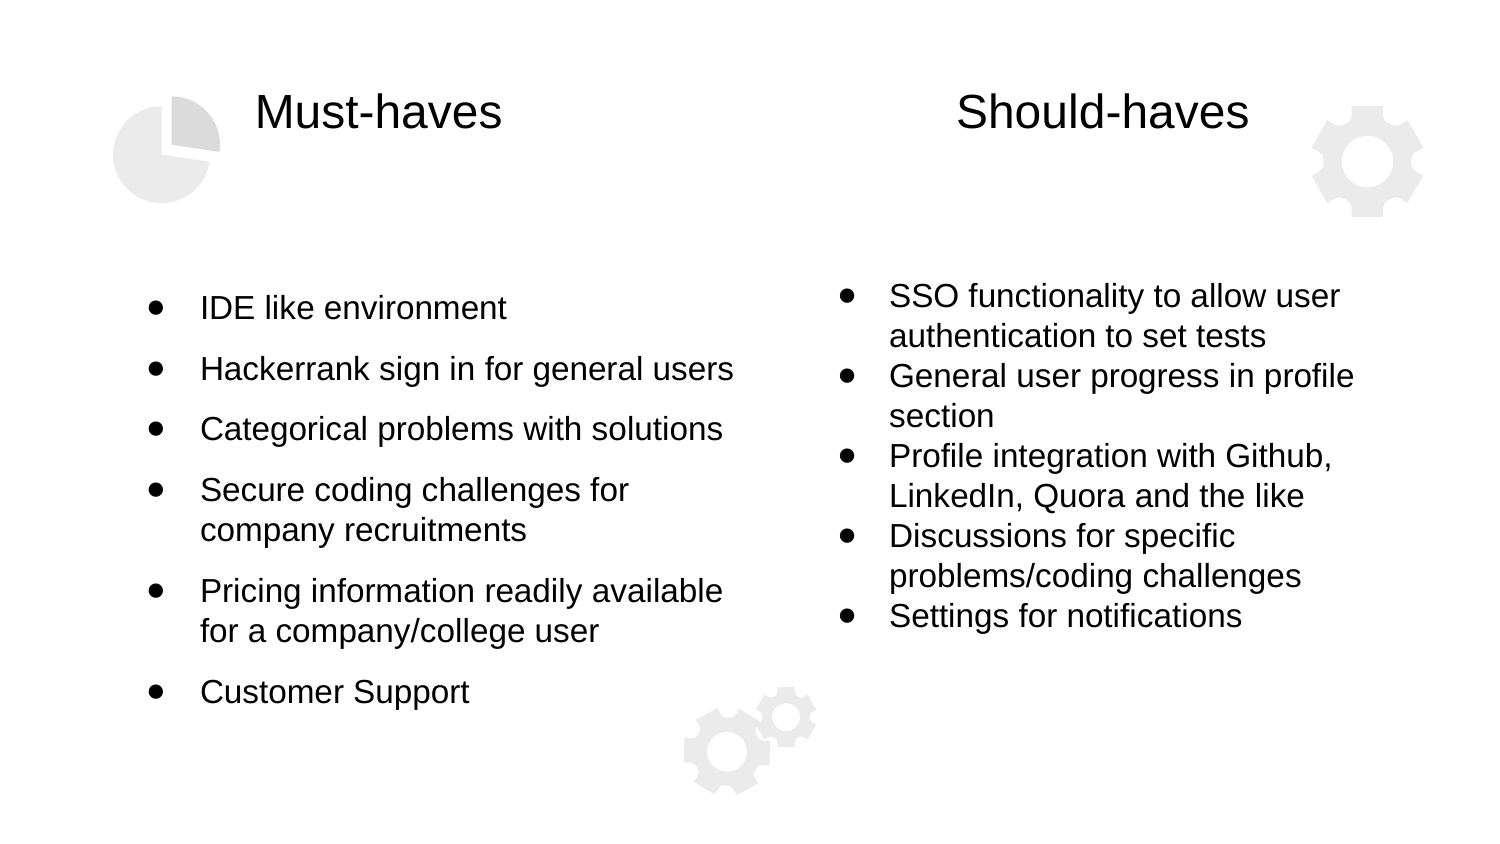

Must-haves
Should-haves
SSO functionality to allow user authentication to set tests
General user progress in profile section
Profile integration with Github, LinkedIn, Quora and the like
Discussions for specific problems/coding challenges
Settings for notifications

IDE like environment
Hackerrank sign in for general users
Categorical problems with solutions
Secure coding challenges for company recruitments
Pricing information readily available for a company/college user
Customer Support